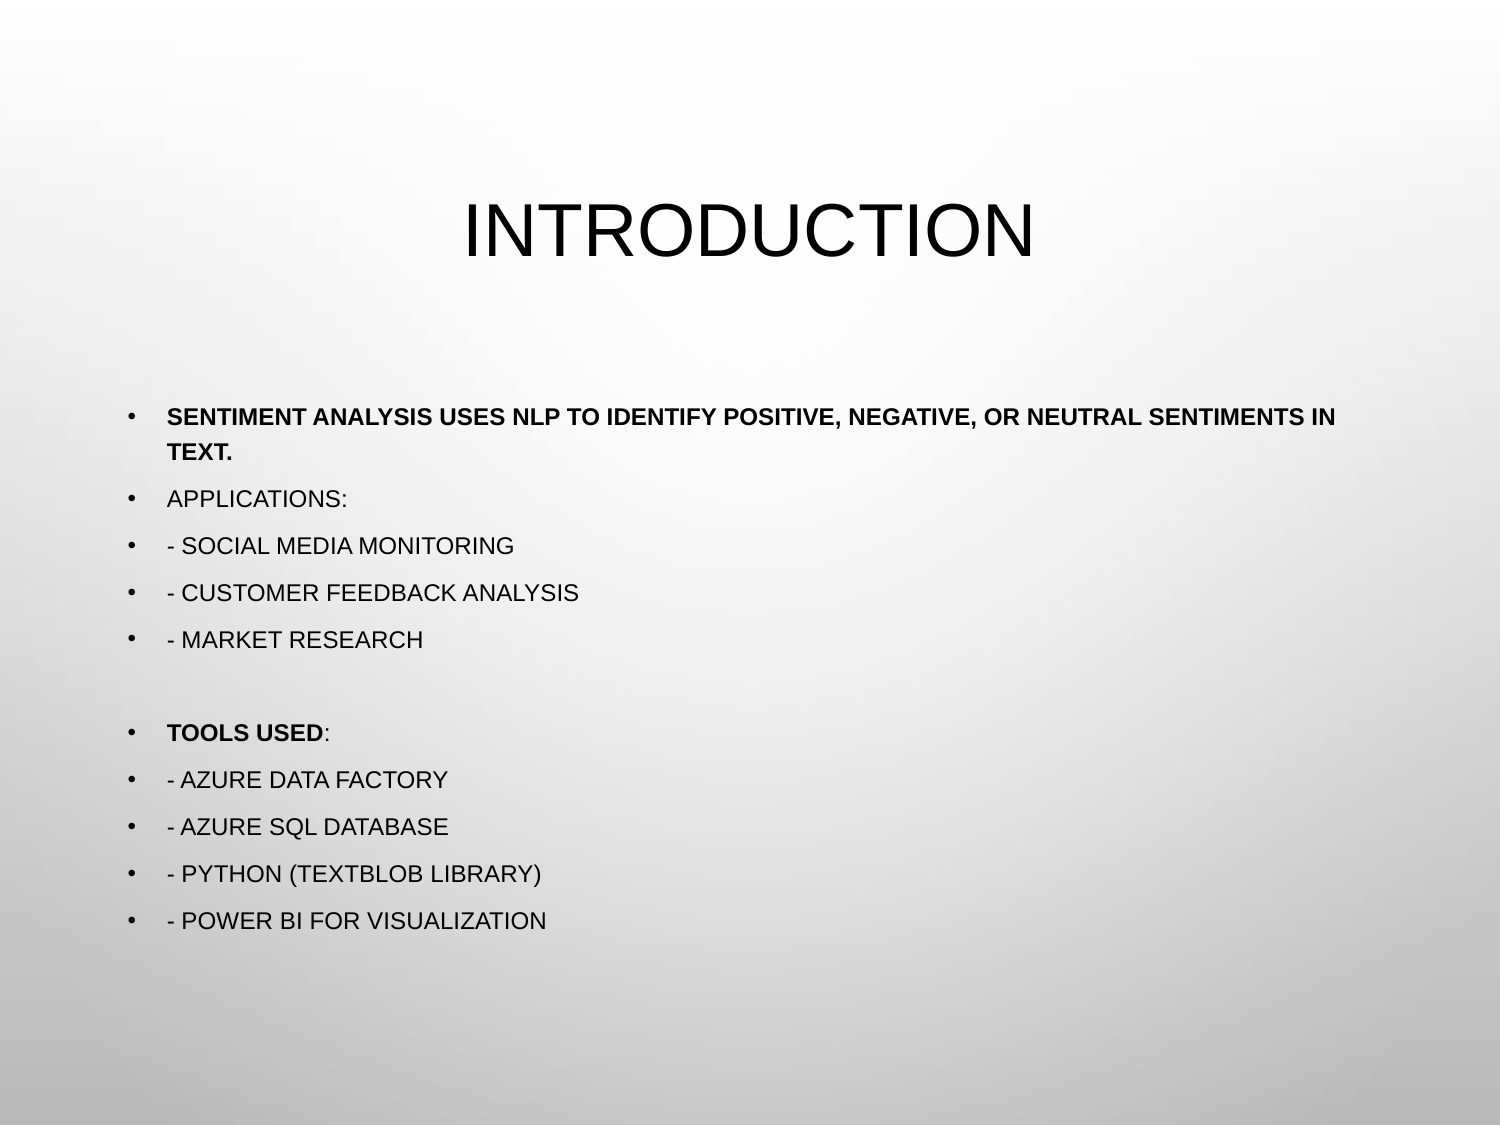

# Introduction
Sentiment analysis uses NLP to identify positive, negative, or neutral sentiments in text.
Applications:
- Social media monitoring
- Customer feedback analysis
- Market research

Tools Used:
- Azure Data Factory
- Azure SQL Database
- Python (TextBlob library)
- Power BI for visualization